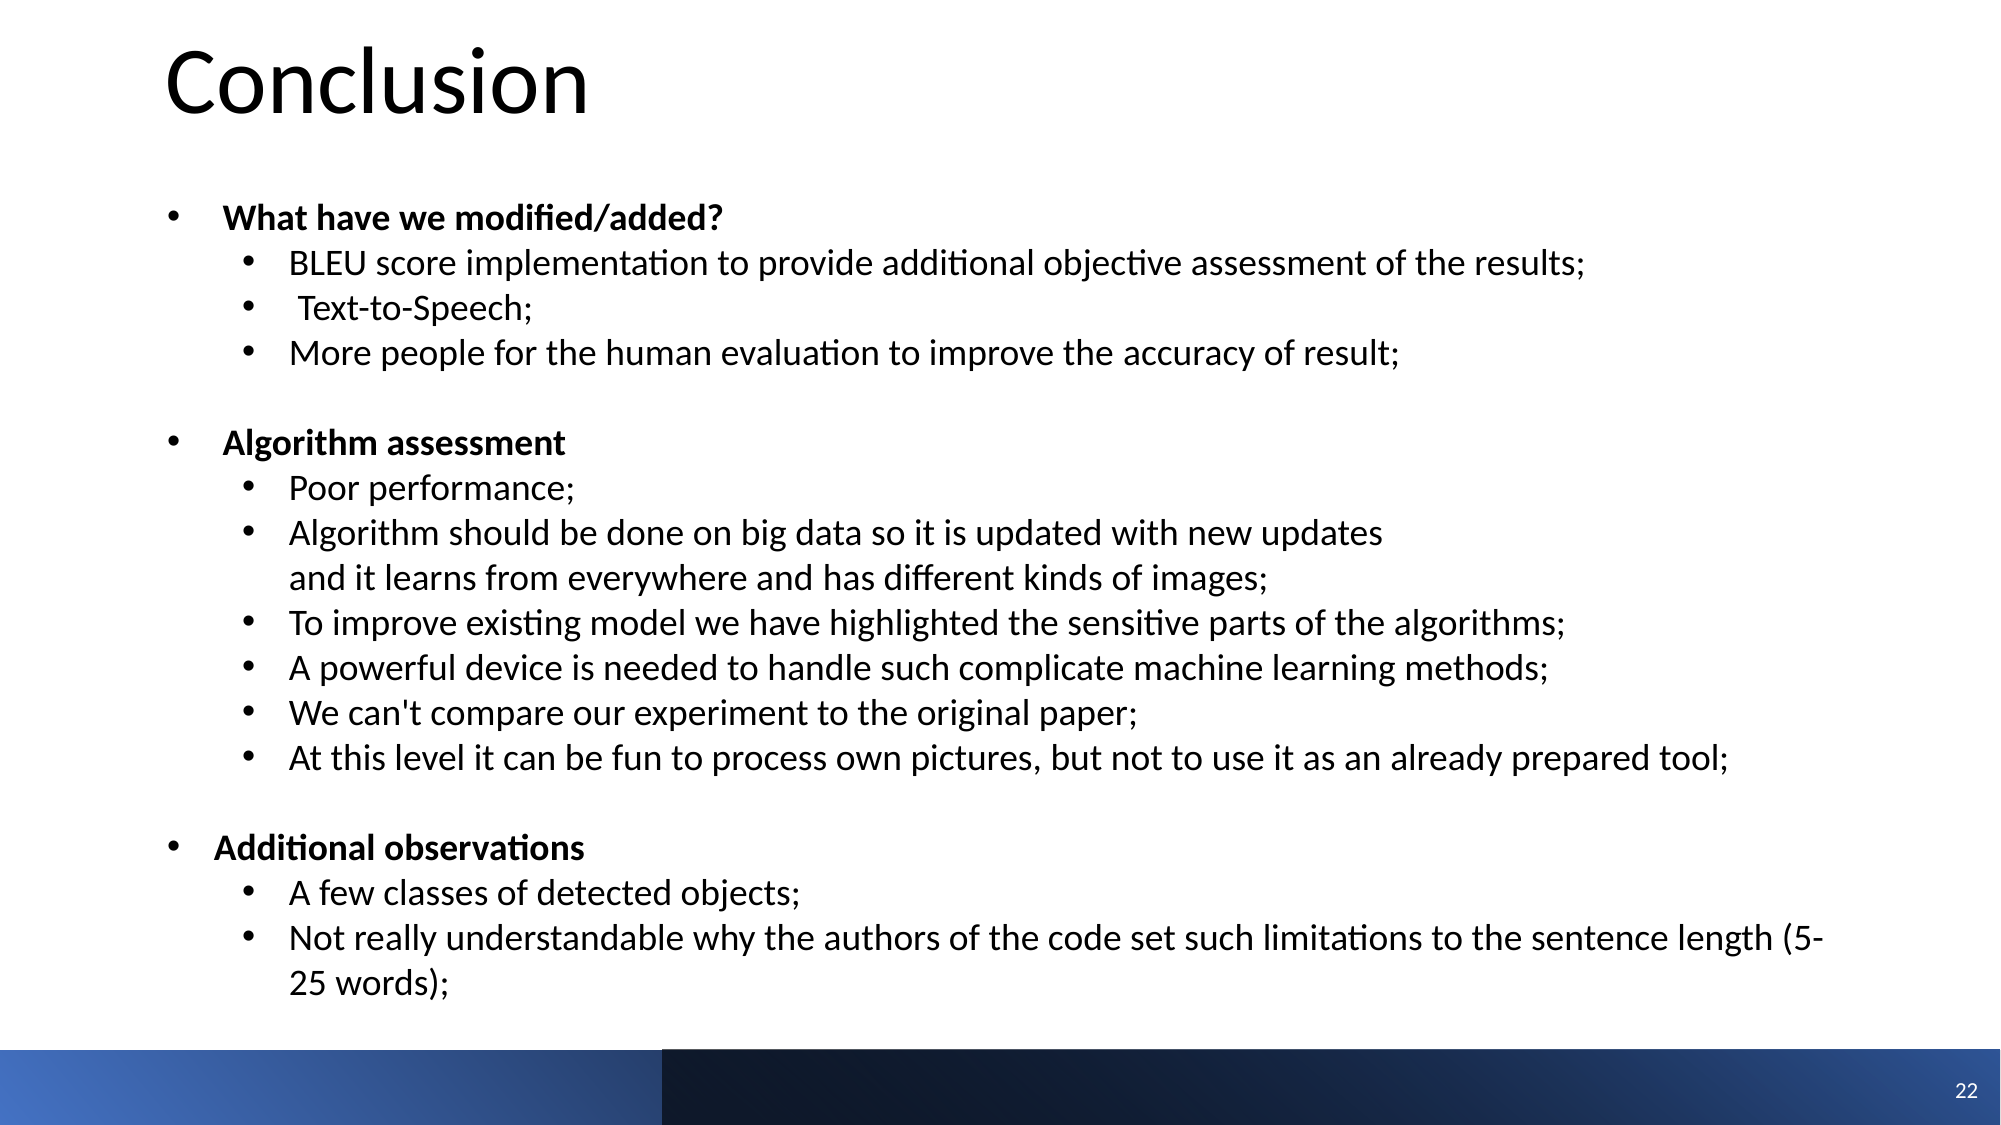

Conclusion
 What have we modified/added?
BLEU score implementation to provide additional objective assessment of the results;
 Text-to-Speech;
More people for the human evaluation to improve the accuracy of result;

 Algorithm assessment
Poor performance;
Algorithm should be done on big data so it is updated with new updates and it learns from everywhere and has different kinds of images;
To improve existing model we have highlighted the sensitive parts of the algorithms;
A powerful device is needed to handle such complicate machine learning methods;
We can't compare our experiment to the original paper;
At this level it can be fun to process own pictures, but not to use it as an already prepared tool;

Additional observations
A few classes of detected objects;
Not really understandable why the authors of the code set such limitations to the sentence length (5-25 words);

22